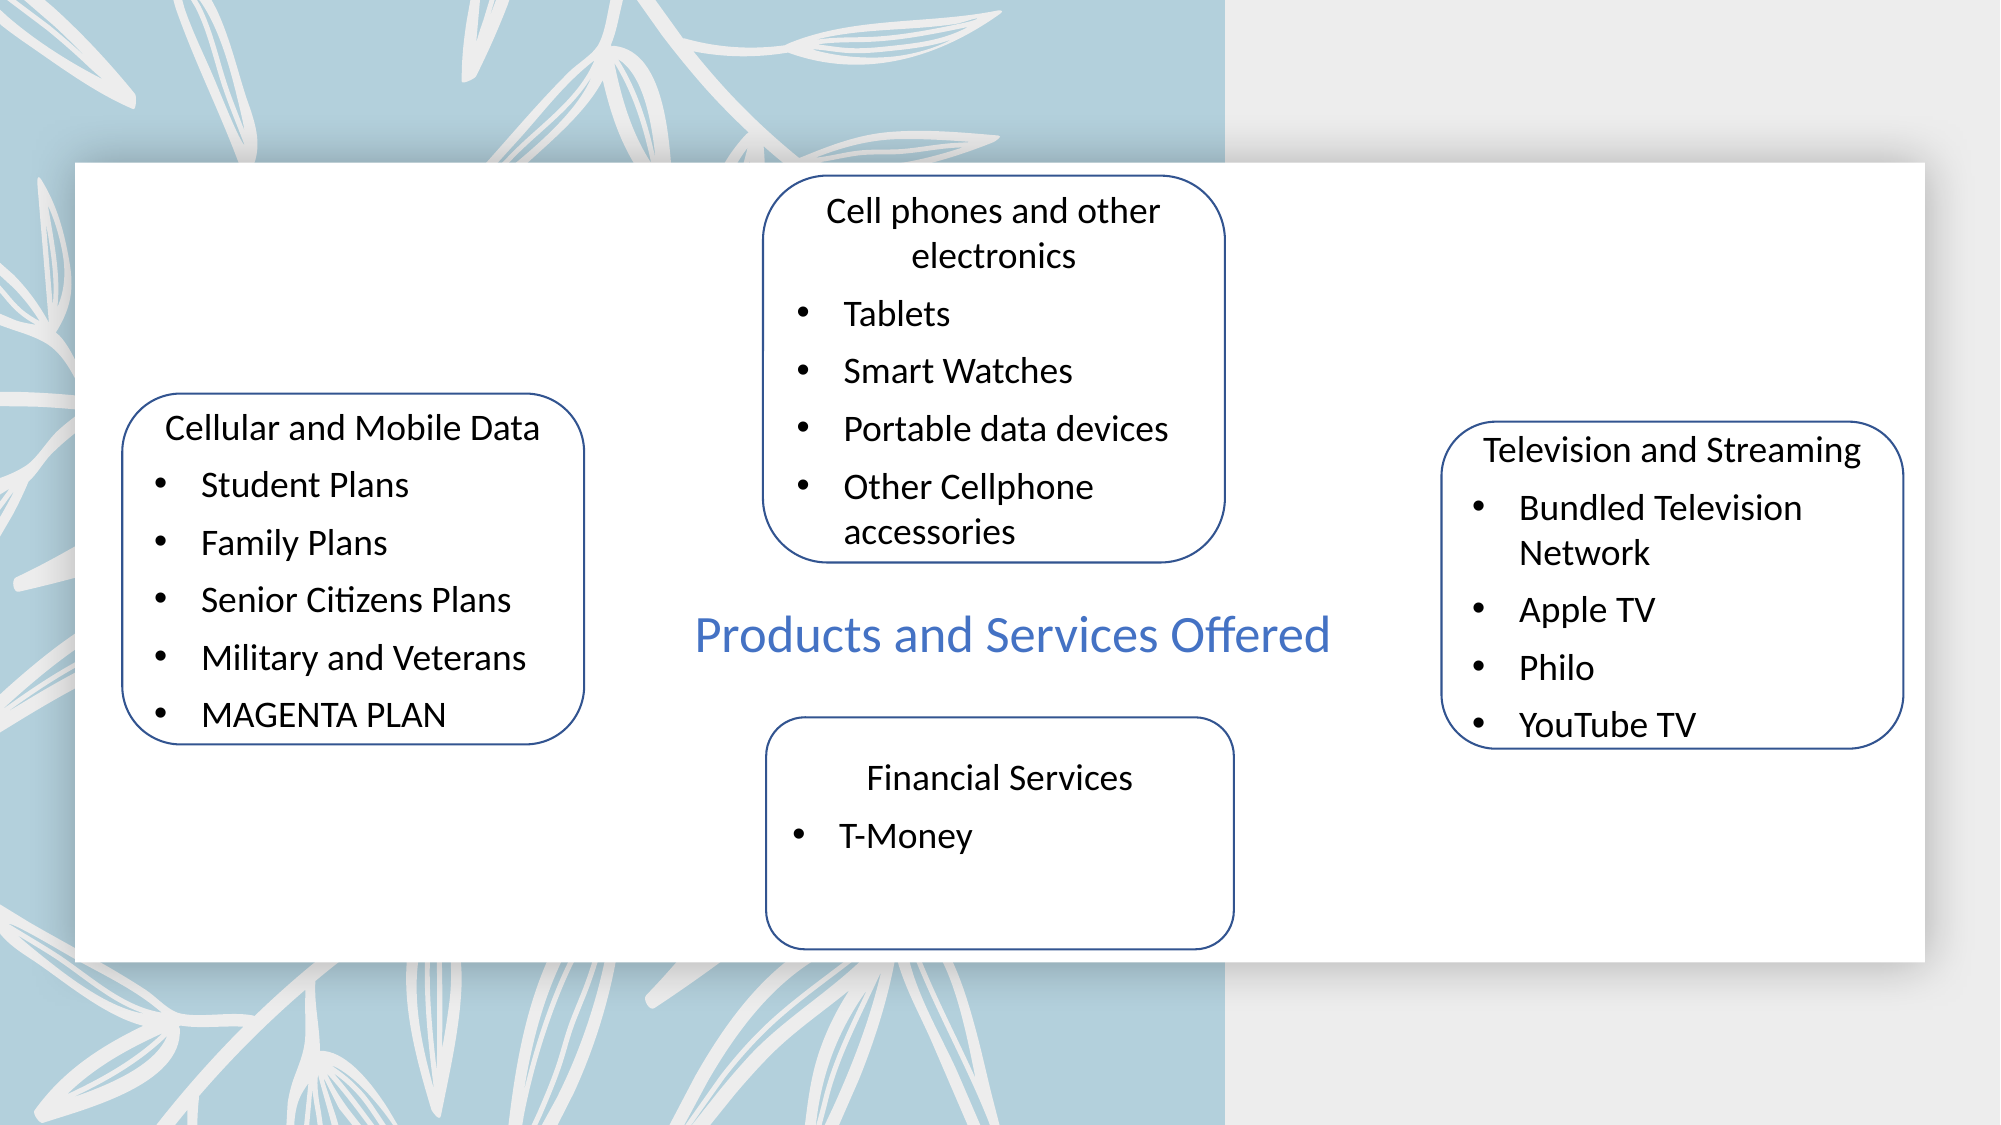

Cell phones and other electronics
Tablets
Smart Watches
Portable data devices
Other Cellphone accessories
Cellular and Mobile Data
Student Plans
Family Plans
Senior Citizens Plans
Military and Veterans
MAGENTA PLAN
Television and Streaming
Bundled Television Network
Apple TV
Philo
YouTube TV
Products and Services Offered
Financial Services
T-Money